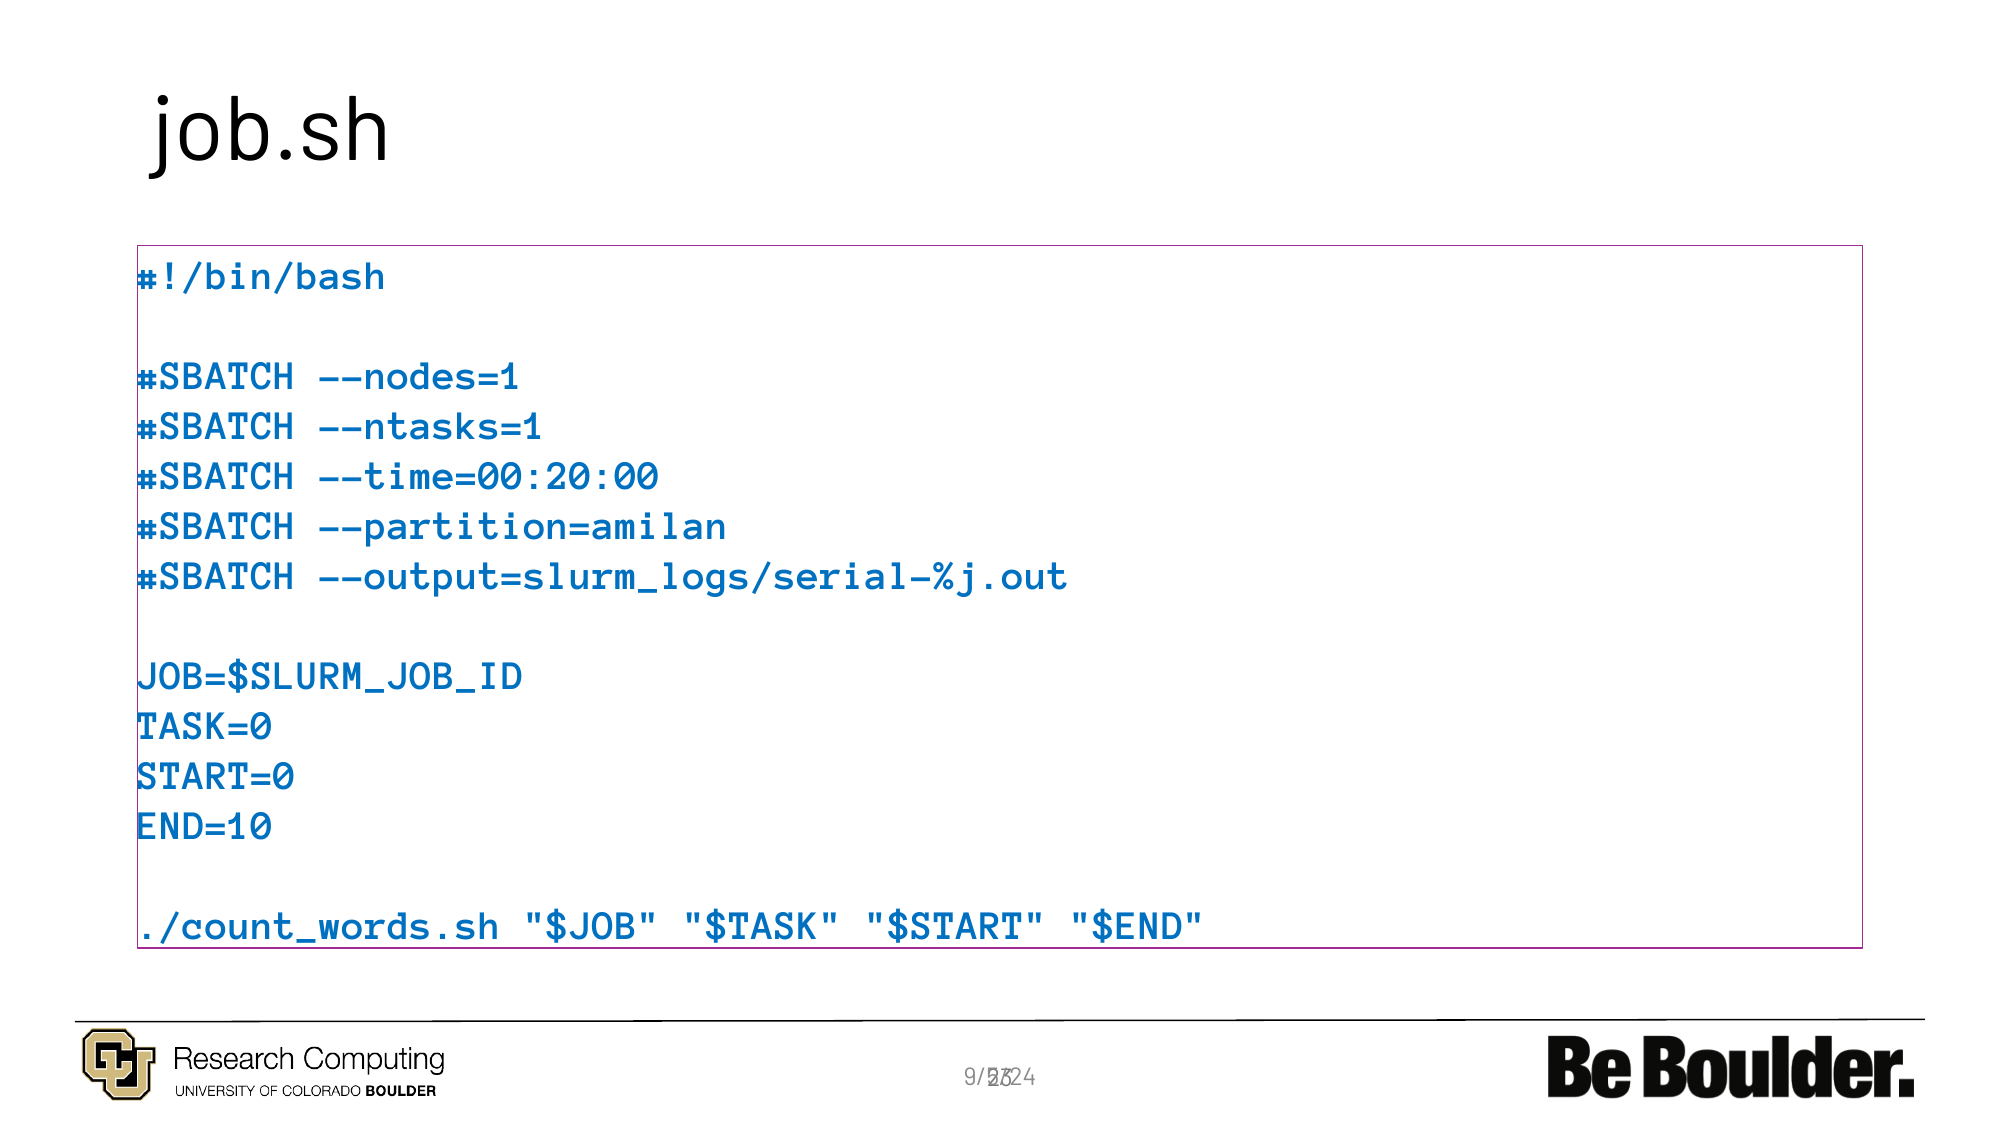

# job.sh
#!/bin/bash

#SBATCH --nodes=1
#SBATCH --ntasks=1
#SBATCH --time=00:20:00
#SBATCH --partition=amilan
#SBATCH --output=slurm_logs/serial-%j.out

JOB=$SLURM_JOB_ID
TASK=0
START=0
END=10

./count_words.sh "$JOB" "$TASK" "$START" "$END"
9/5/24
23